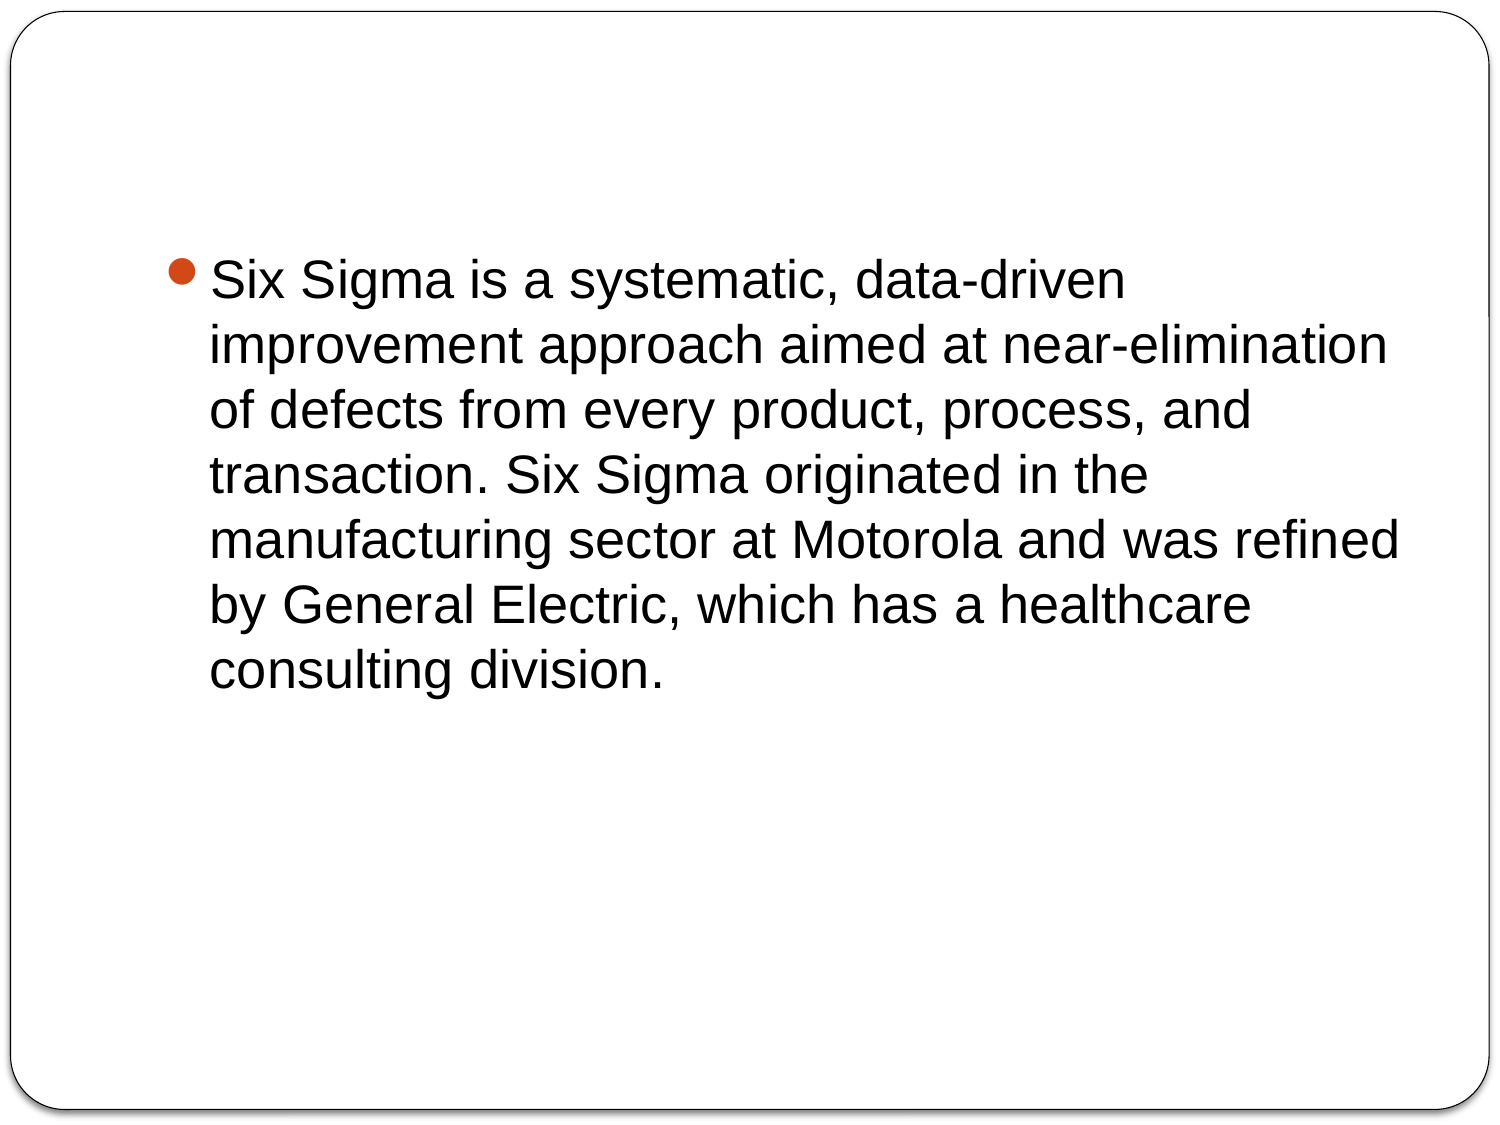

#
Six Sigma is a systematic, data-driven improvement approach aimed at near-elimination of defects from every product, process, and transaction. Six Sigma originated in the manufacturing sector at Motorola and was refined by General Electric, which has a healthcare consulting division.